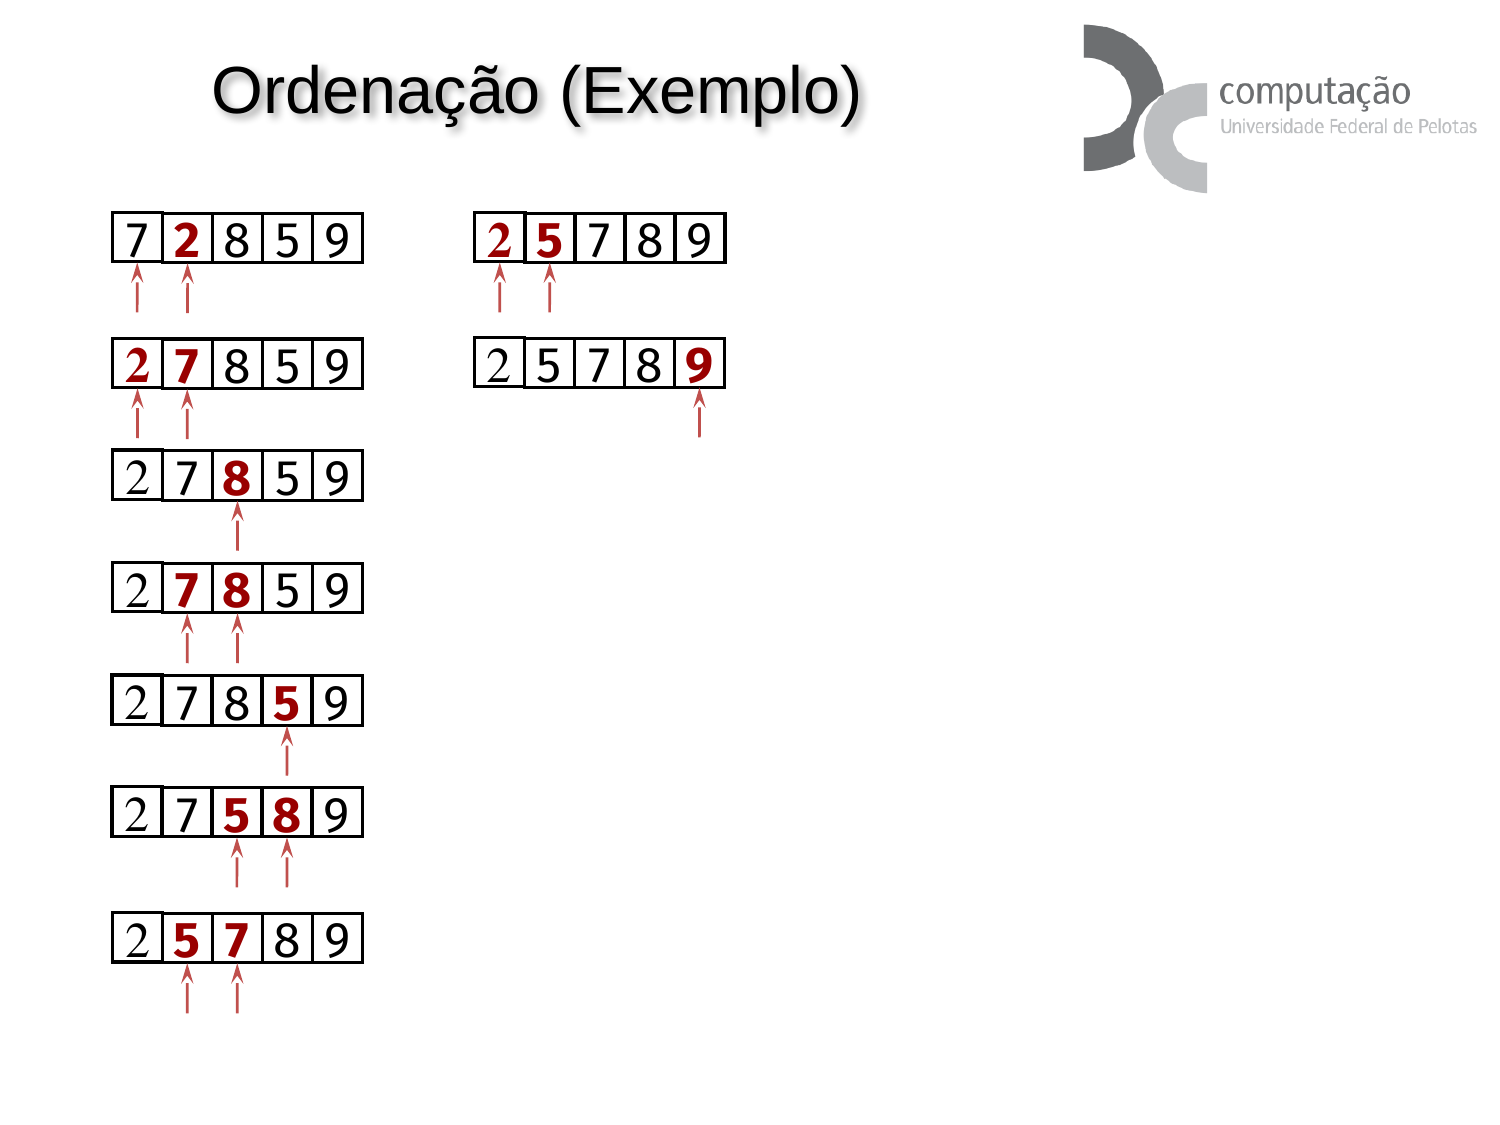

# Ordenação (Exemplo)
7
2
8
5
9
2
5
7
8
9

2
5
7
8
9
2
7
8
5
9

2
7
8
5
9

2
7
8
5
9

2
7
8
5
9

2
7
5
8
9

2
5
7
8
9